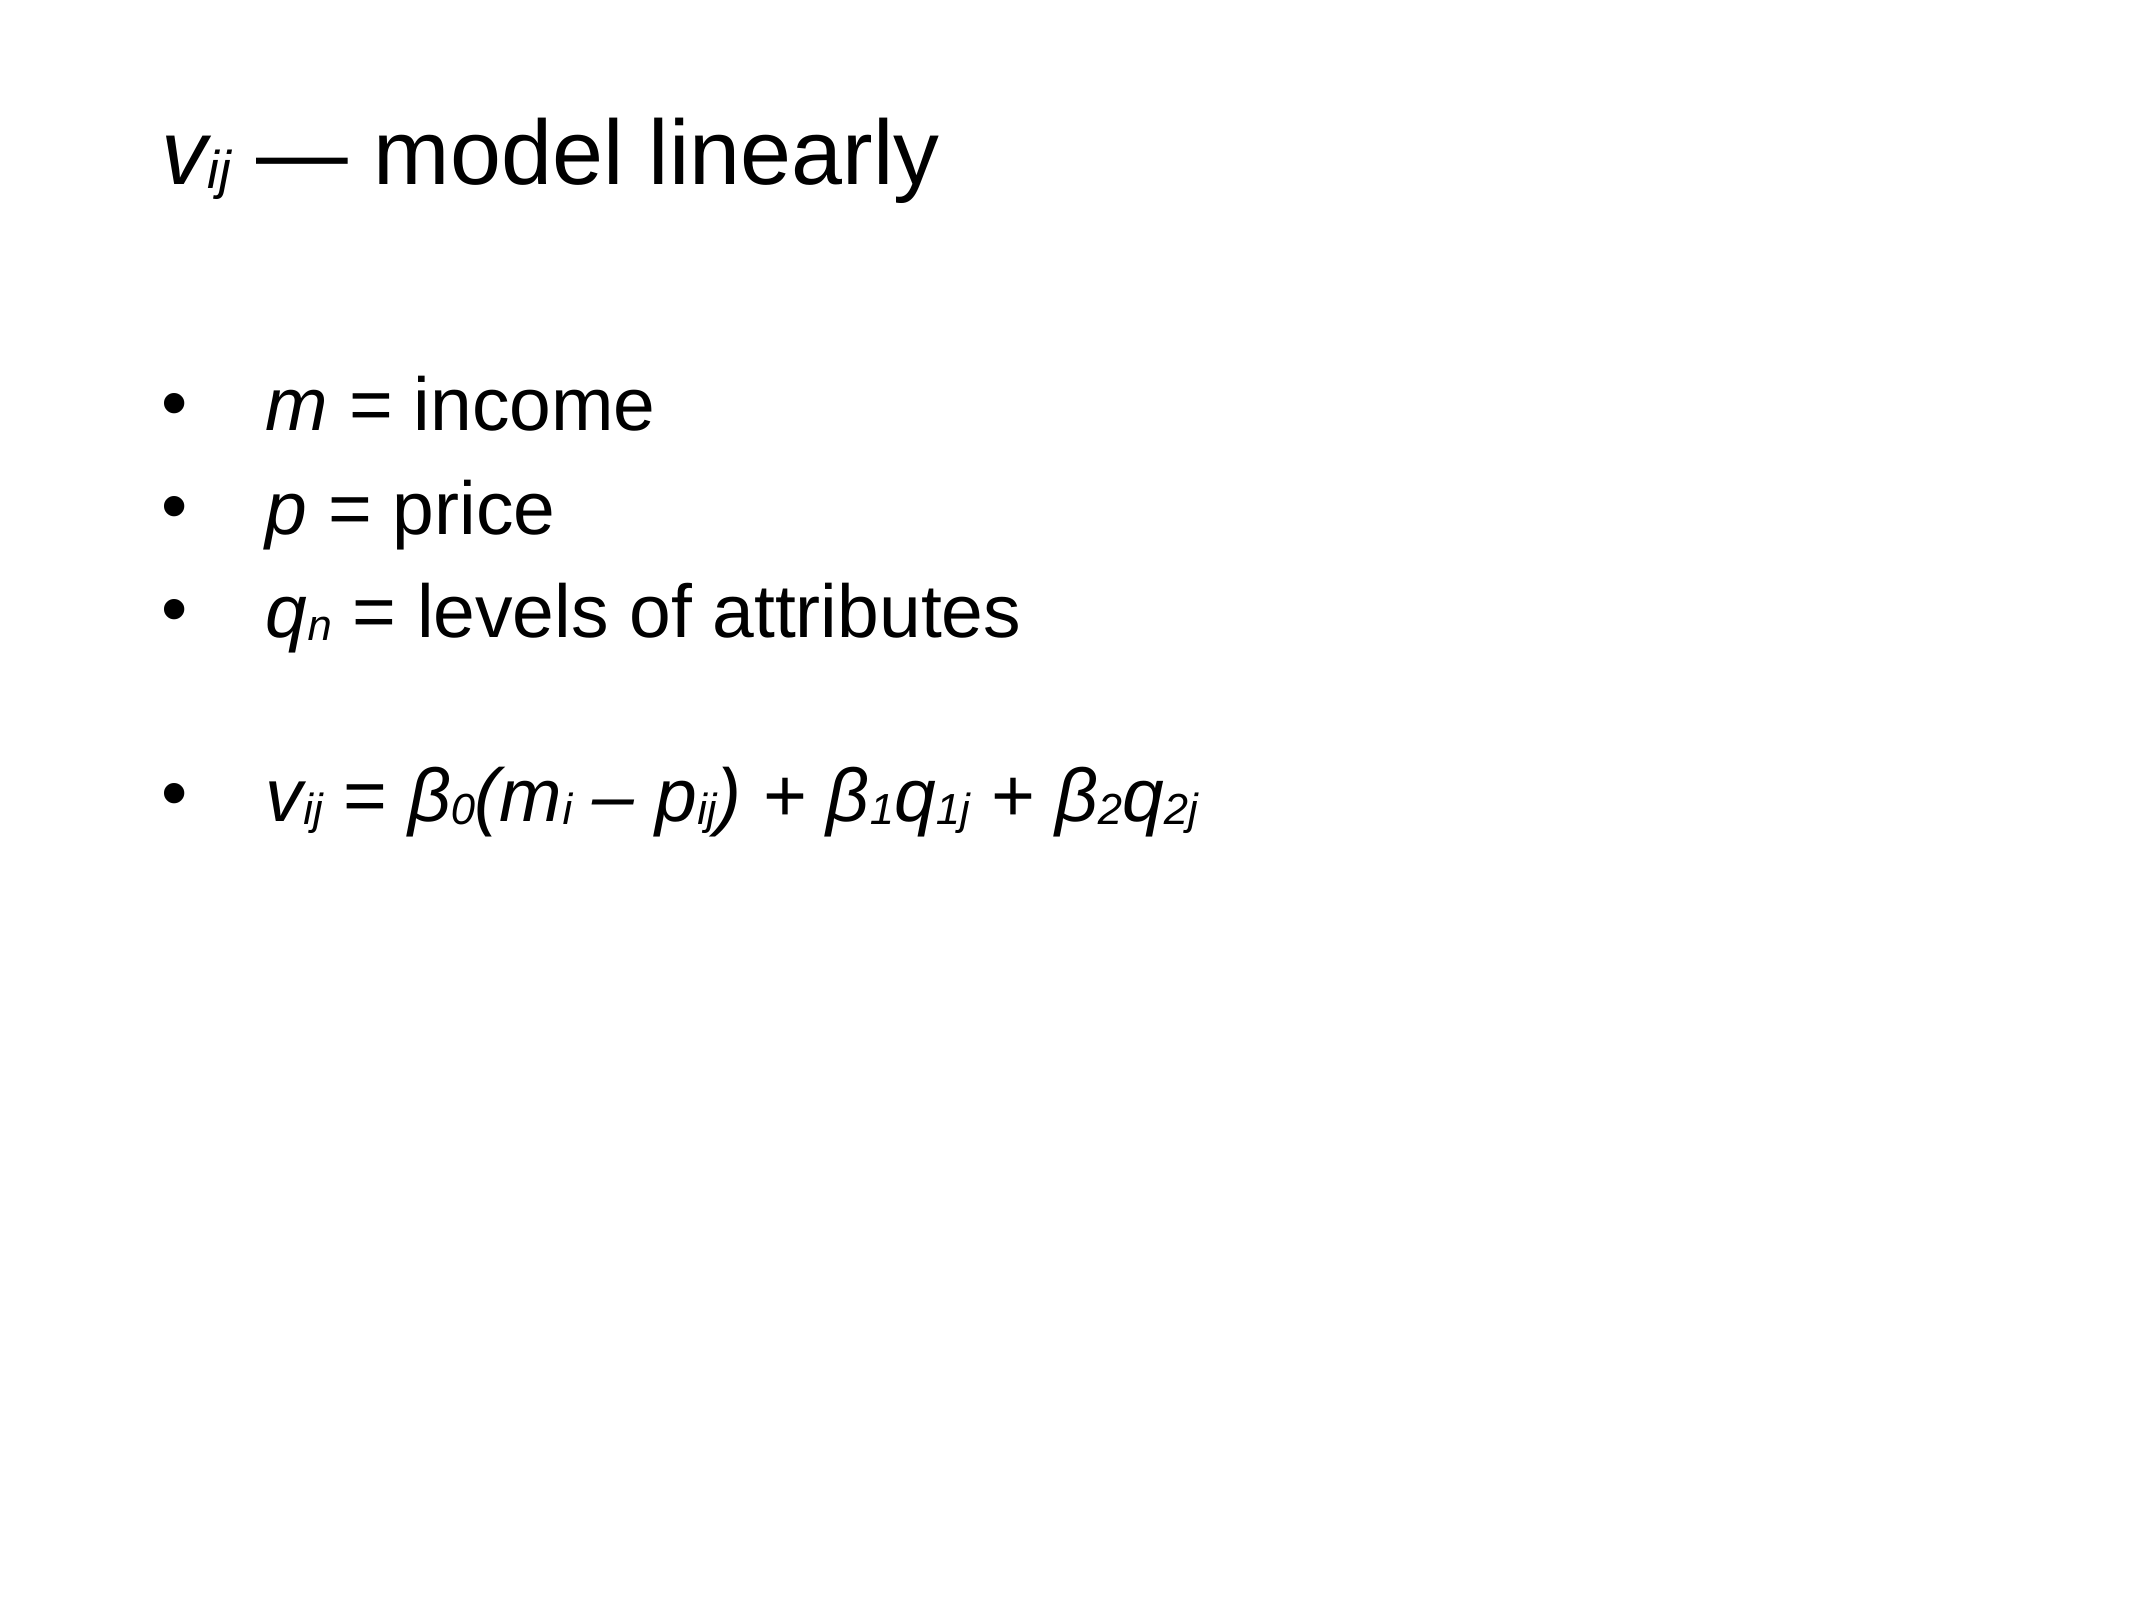

# vij — model linearly
m = income
p = price
qn = levels of attributes
vij = β0(mi – pij) + β1q1j + β2q2j